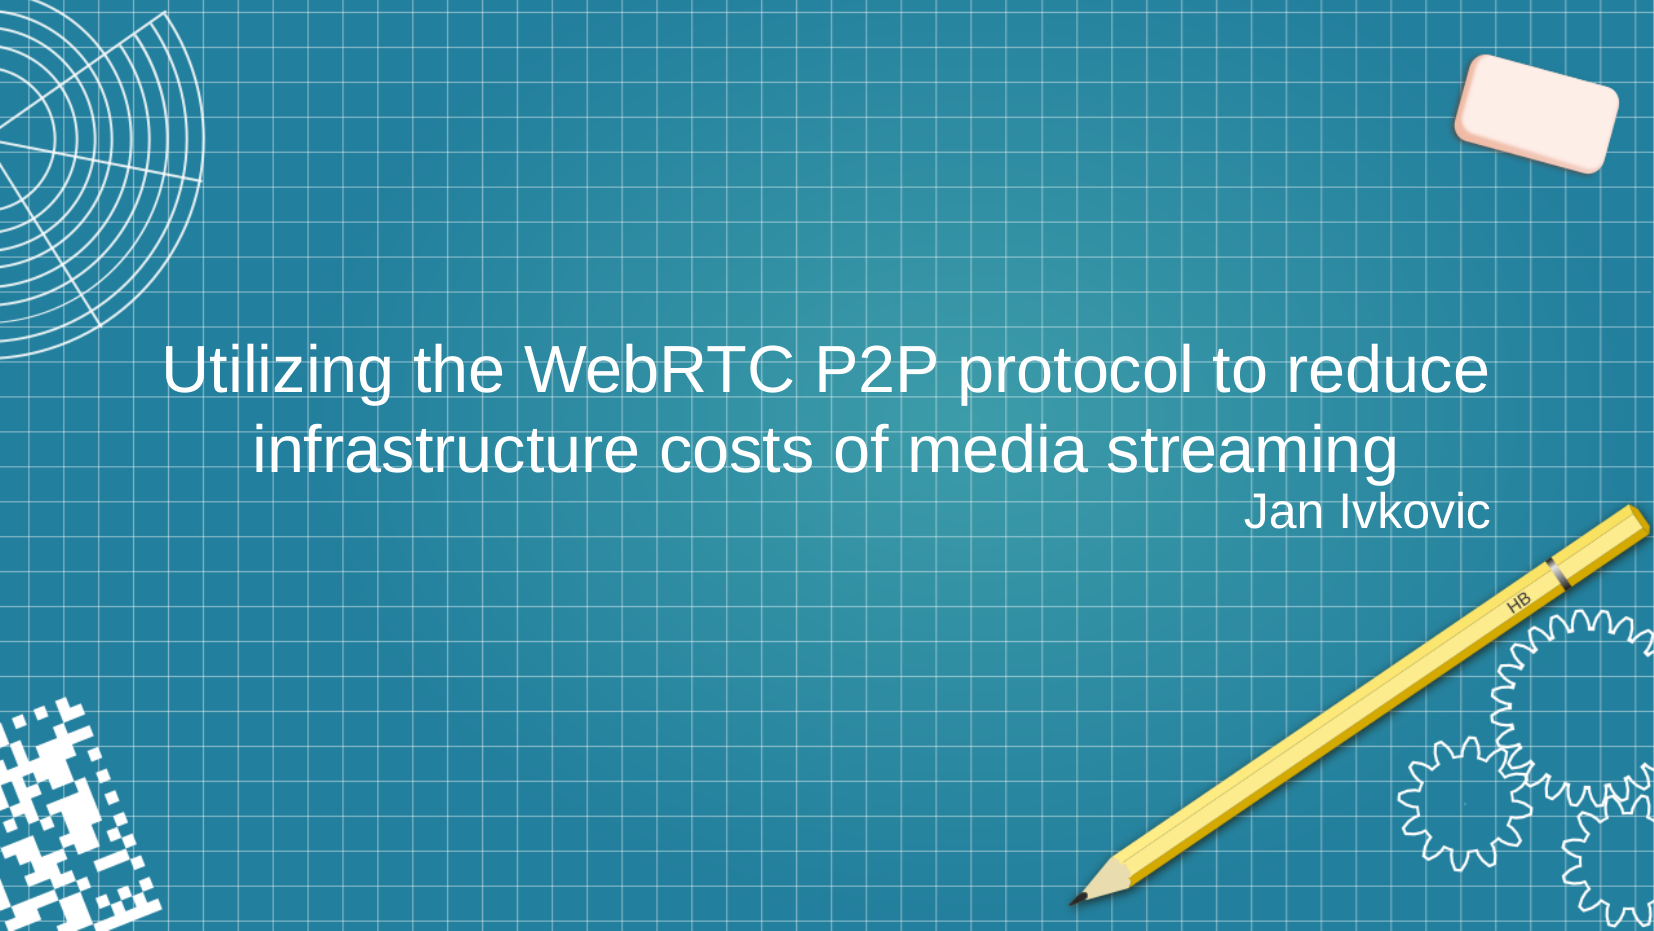

# Utilizing the WebRTC P2P protocol to reduce infrastructure costs of media streaming
Jan Ivkovic